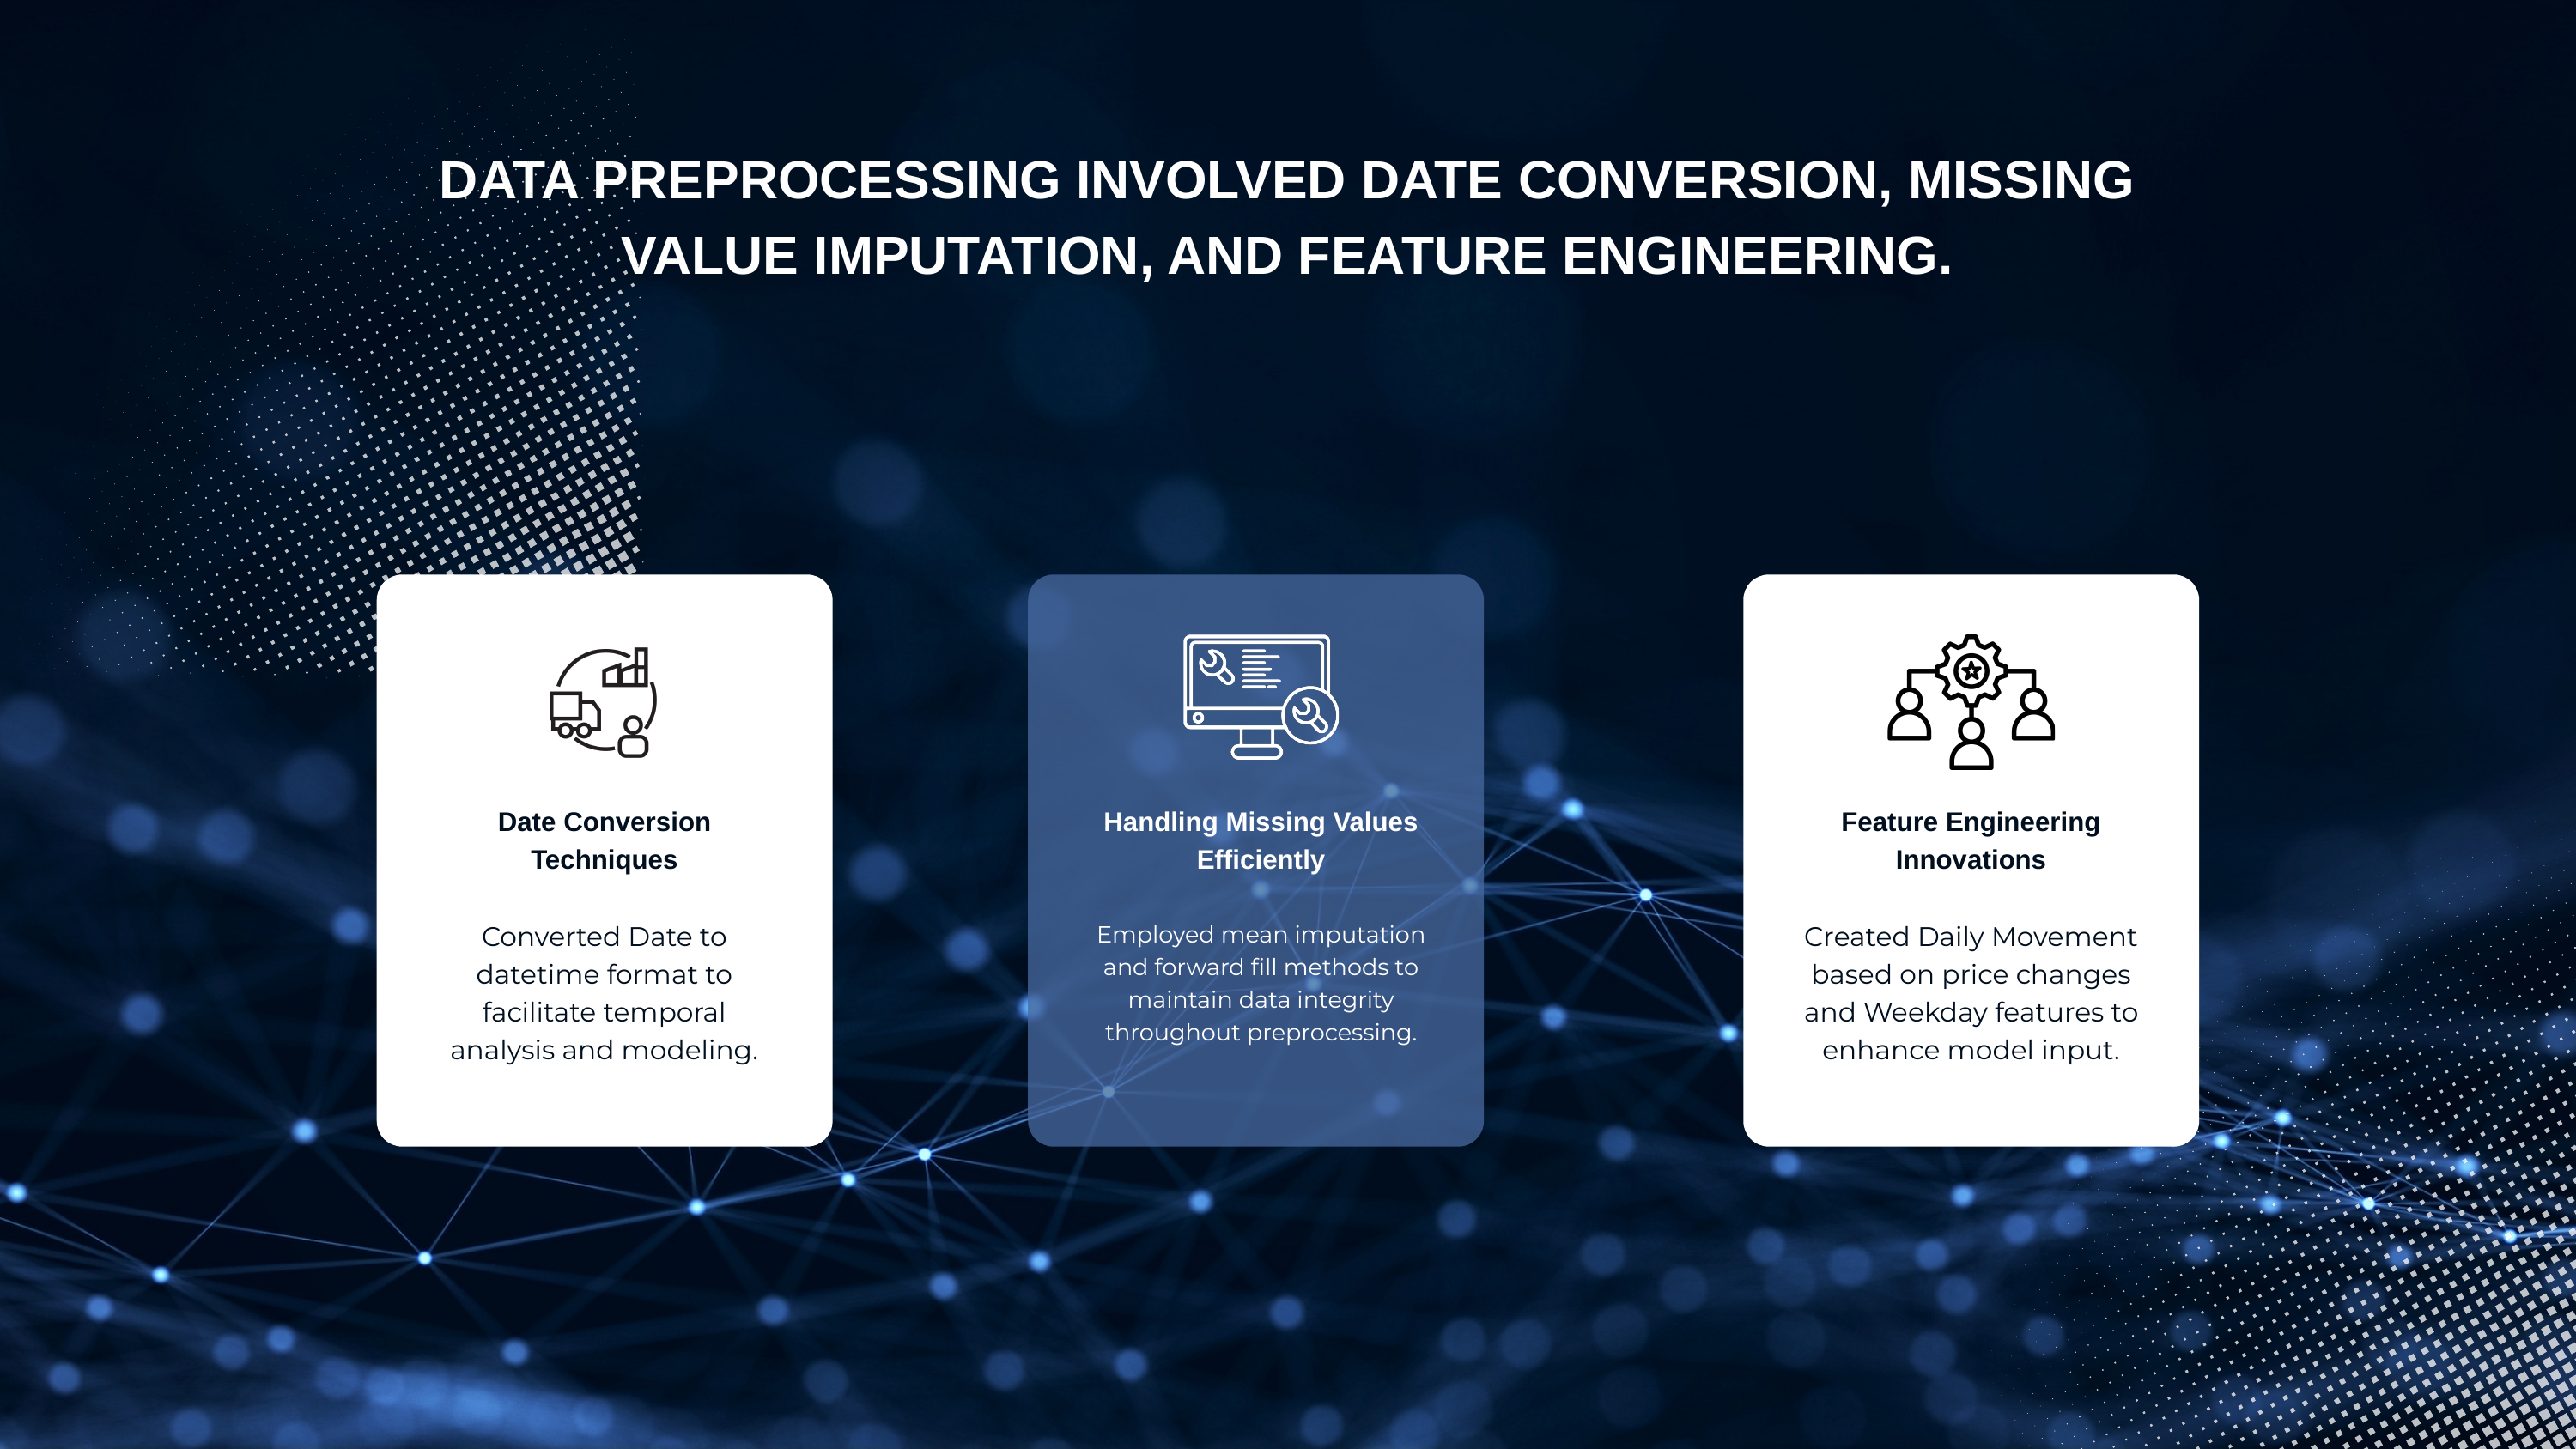

DATA PREPROCESSING INVOLVED DATE CONVERSION, MISSING VALUE IMPUTATION, AND FEATURE ENGINEERING.

Date Conversion Techniques
Converted Date to datetime format to facilitate temporal analysis and modeling.

Handling Missing Values Efficiently
Employed mean imputation and forward fill methods to maintain data integrity throughout preprocessing.

Feature Engineering Innovations
Created Daily Movement based on price changes and Weekday features to enhance model input.